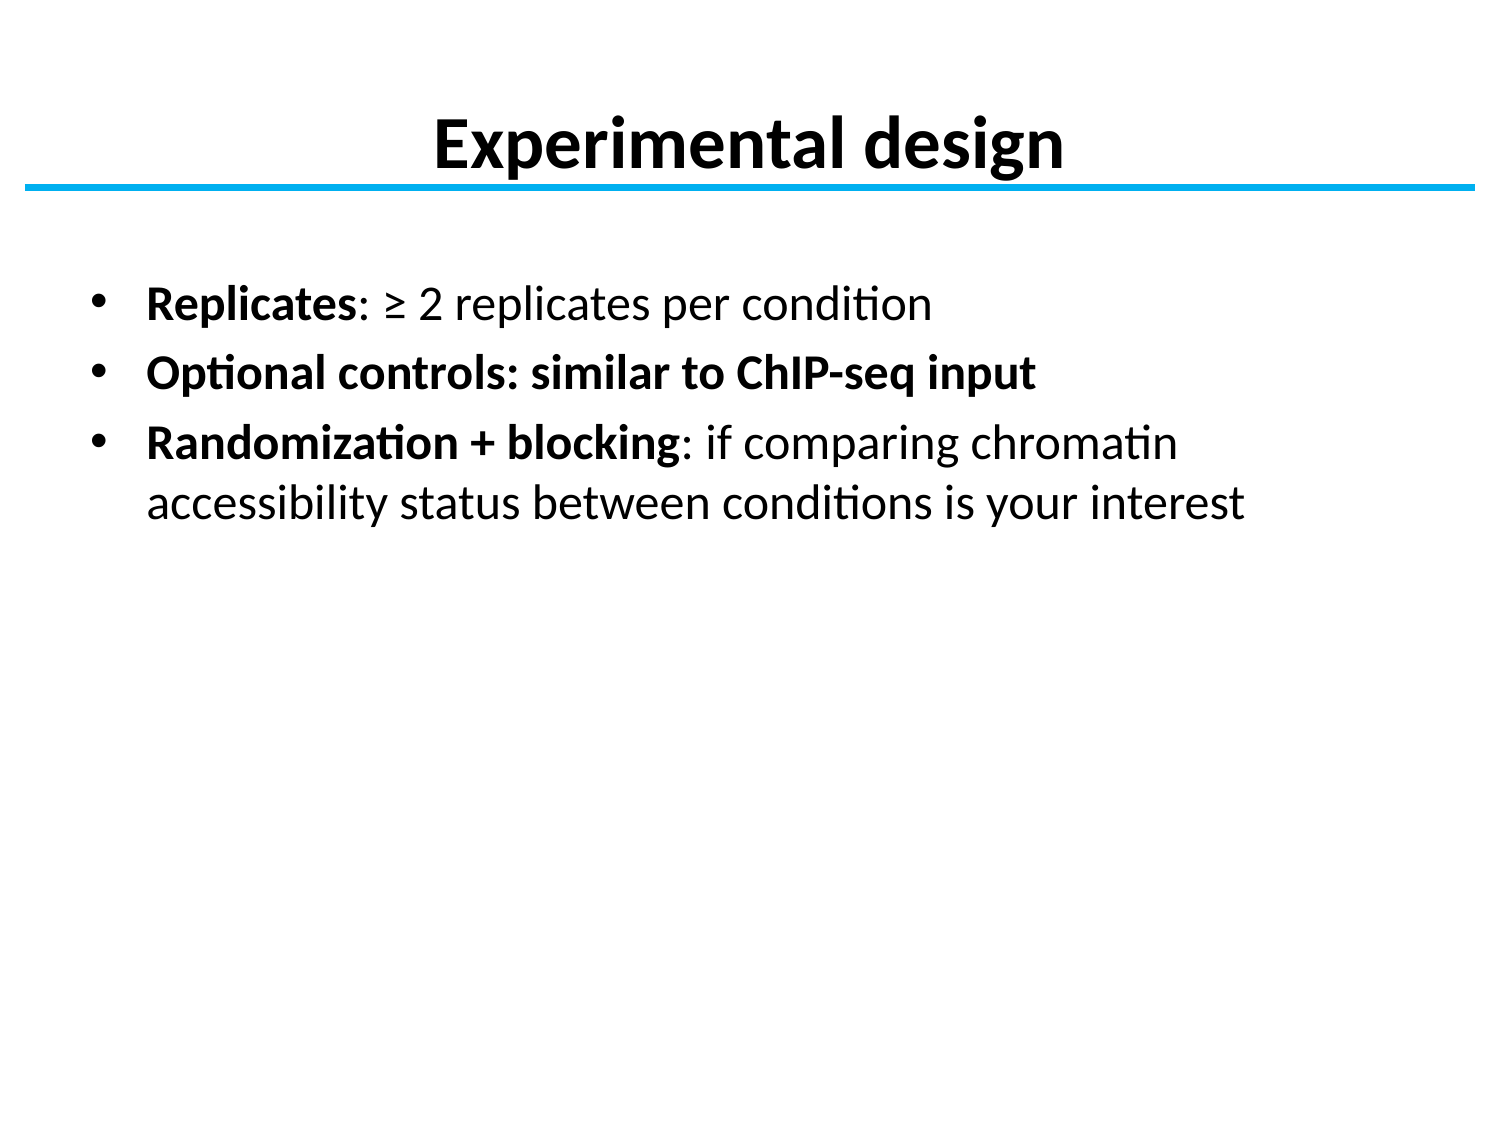

# Experimental design
Replicates: ≥ 2 replicates per condition
Optional controls: similar to ChIP-seq input
Randomization + blocking: if comparing chromatin accessibility status between conditions is your interest